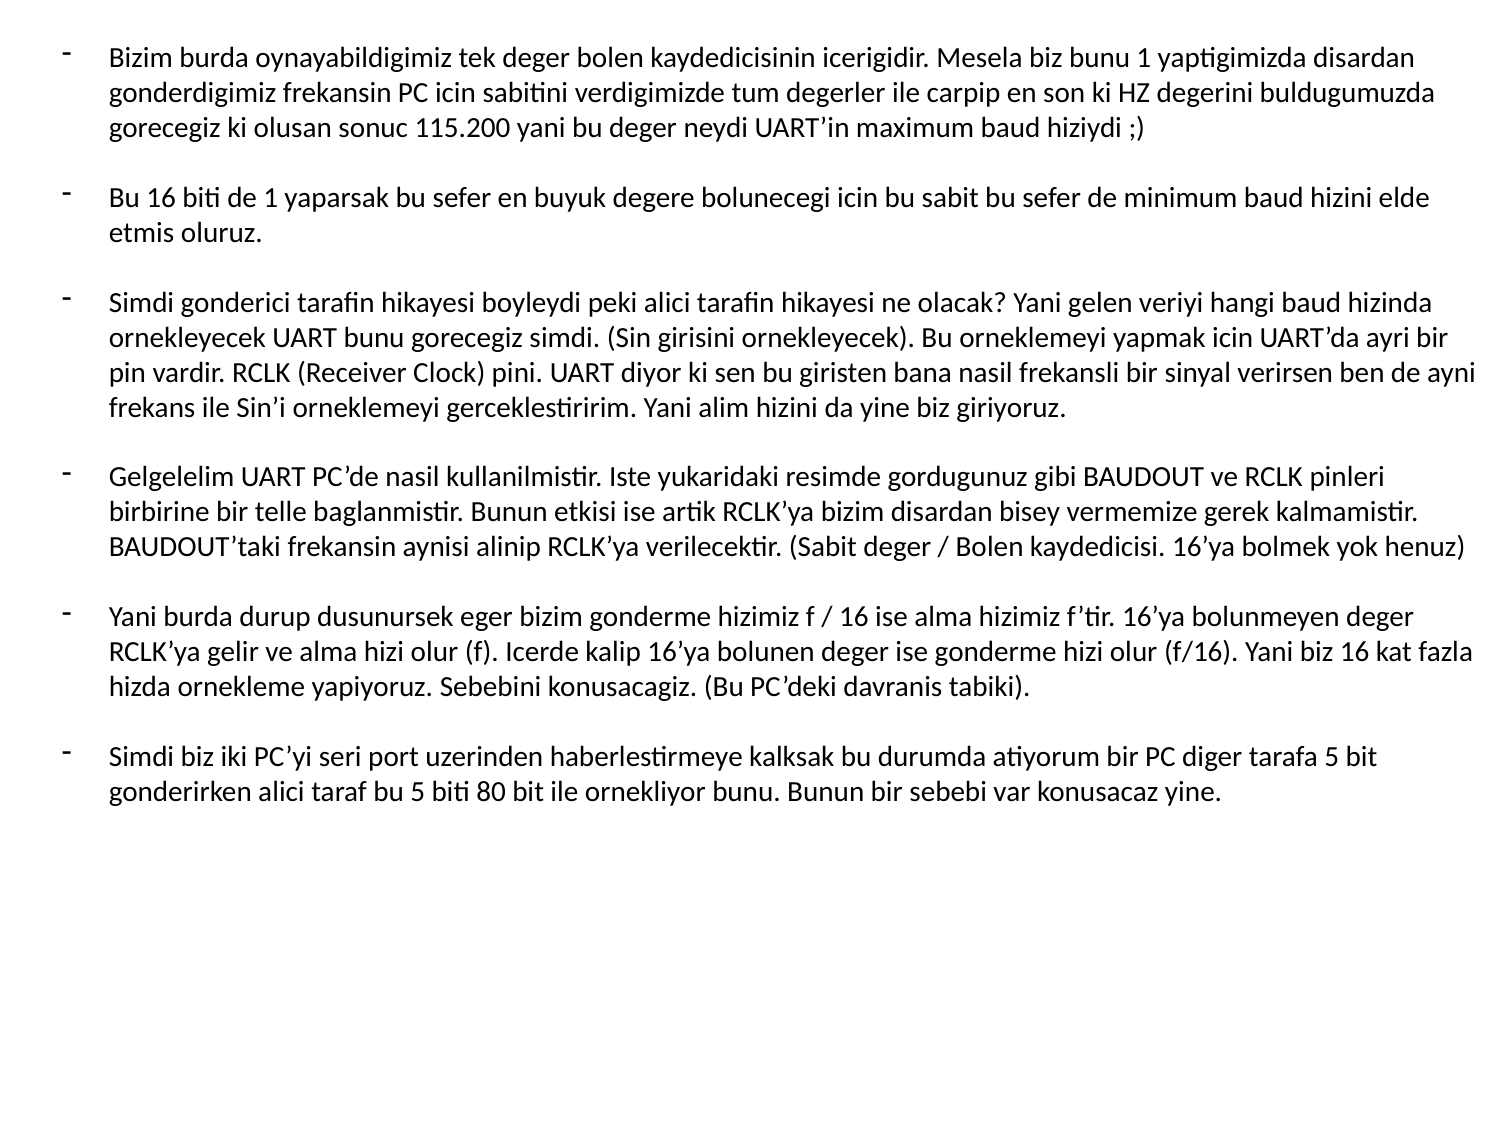

Bizim burda oynayabildigimiz tek deger bolen kaydedicisinin icerigidir. Mesela biz bunu 1 yaptigimizda disardan gonderdigimiz frekansin PC icin sabitini verdigimizde tum degerler ile carpip en son ki HZ degerini buldugumuzda gorecegiz ki olusan sonuc 115.200 yani bu deger neydi UART’in maximum baud hiziydi ;)

Bu 16 biti de 1 yaparsak bu sefer en buyuk degere bolunecegi icin bu sabit bu sefer de minimum baud hizini elde etmis oluruz.

Simdi gonderici tarafin hikayesi boyleydi peki alici tarafin hikayesi ne olacak? Yani gelen veriyi hangi baud hizinda ornekleyecek UART bunu gorecegiz simdi. (Sin girisini ornekleyecek). Bu orneklemeyi yapmak icin UART’da ayri bir pin vardir. RCLK (Receiver Clock) pini. UART diyor ki sen bu giristen bana nasil frekansli bir sinyal verirsen ben de ayni frekans ile Sin’i orneklemeyi gerceklestiririm. Yani alim hizini da yine biz giriyoruz.

Gelgelelim UART PC’de nasil kullanilmistir. Iste yukaridaki resimde gordugunuz gibi BAUDOUT ve RCLK pinleri birbirine bir telle baglanmistir. Bunun etkisi ise artik RCLK’ya bizim disardan bisey vermemize gerek kalmamistir. BAUDOUT’taki frekansin aynisi alinip RCLK’ya verilecektir. (Sabit deger / Bolen kaydedicisi. 16’ya bolmek yok henuz)

Yani burda durup dusunursek eger bizim gonderme hizimiz f / 16 ise alma hizimiz f’tir. 16’ya bolunmeyen deger RCLK’ya gelir ve alma hizi olur (f). Icerde kalip 16’ya bolunen deger ise gonderme hizi olur (f/16). Yani biz 16 kat fazla hizda ornekleme yapiyoruz. Sebebini konusacagiz. (Bu PC’deki davranis tabiki).

Simdi biz iki PC’yi seri port uzerinden haberlestirmeye kalksak bu durumda atiyorum bir PC diger tarafa 5 bit gonderirken alici taraf bu 5 biti 80 bit ile ornekliyor bunu. Bunun bir sebebi var konusacaz yine.